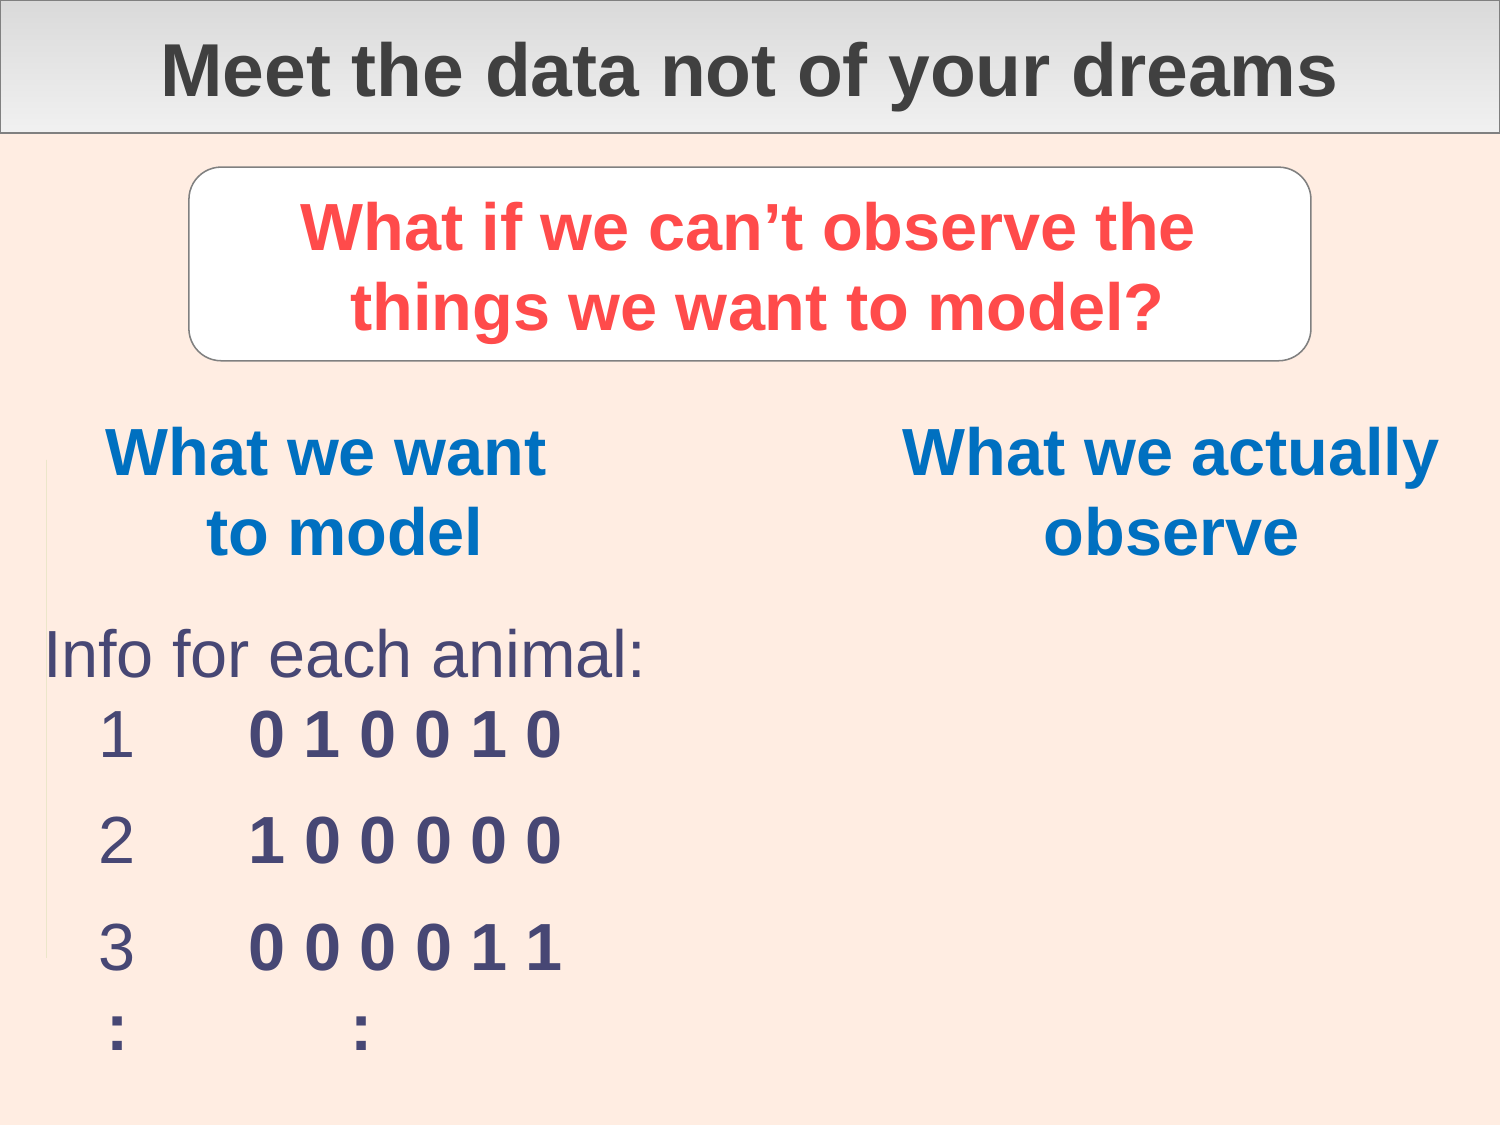

Meet the data not of your dreams
What if we can’t observe the  things we want to model?
What we want   to model
What we actually observe
Info for each animal:
   1	   0 1 0 0 1 0
   2	   1 0 0 0 0 0
   3	   0 0 0 0 1 1
    :            :